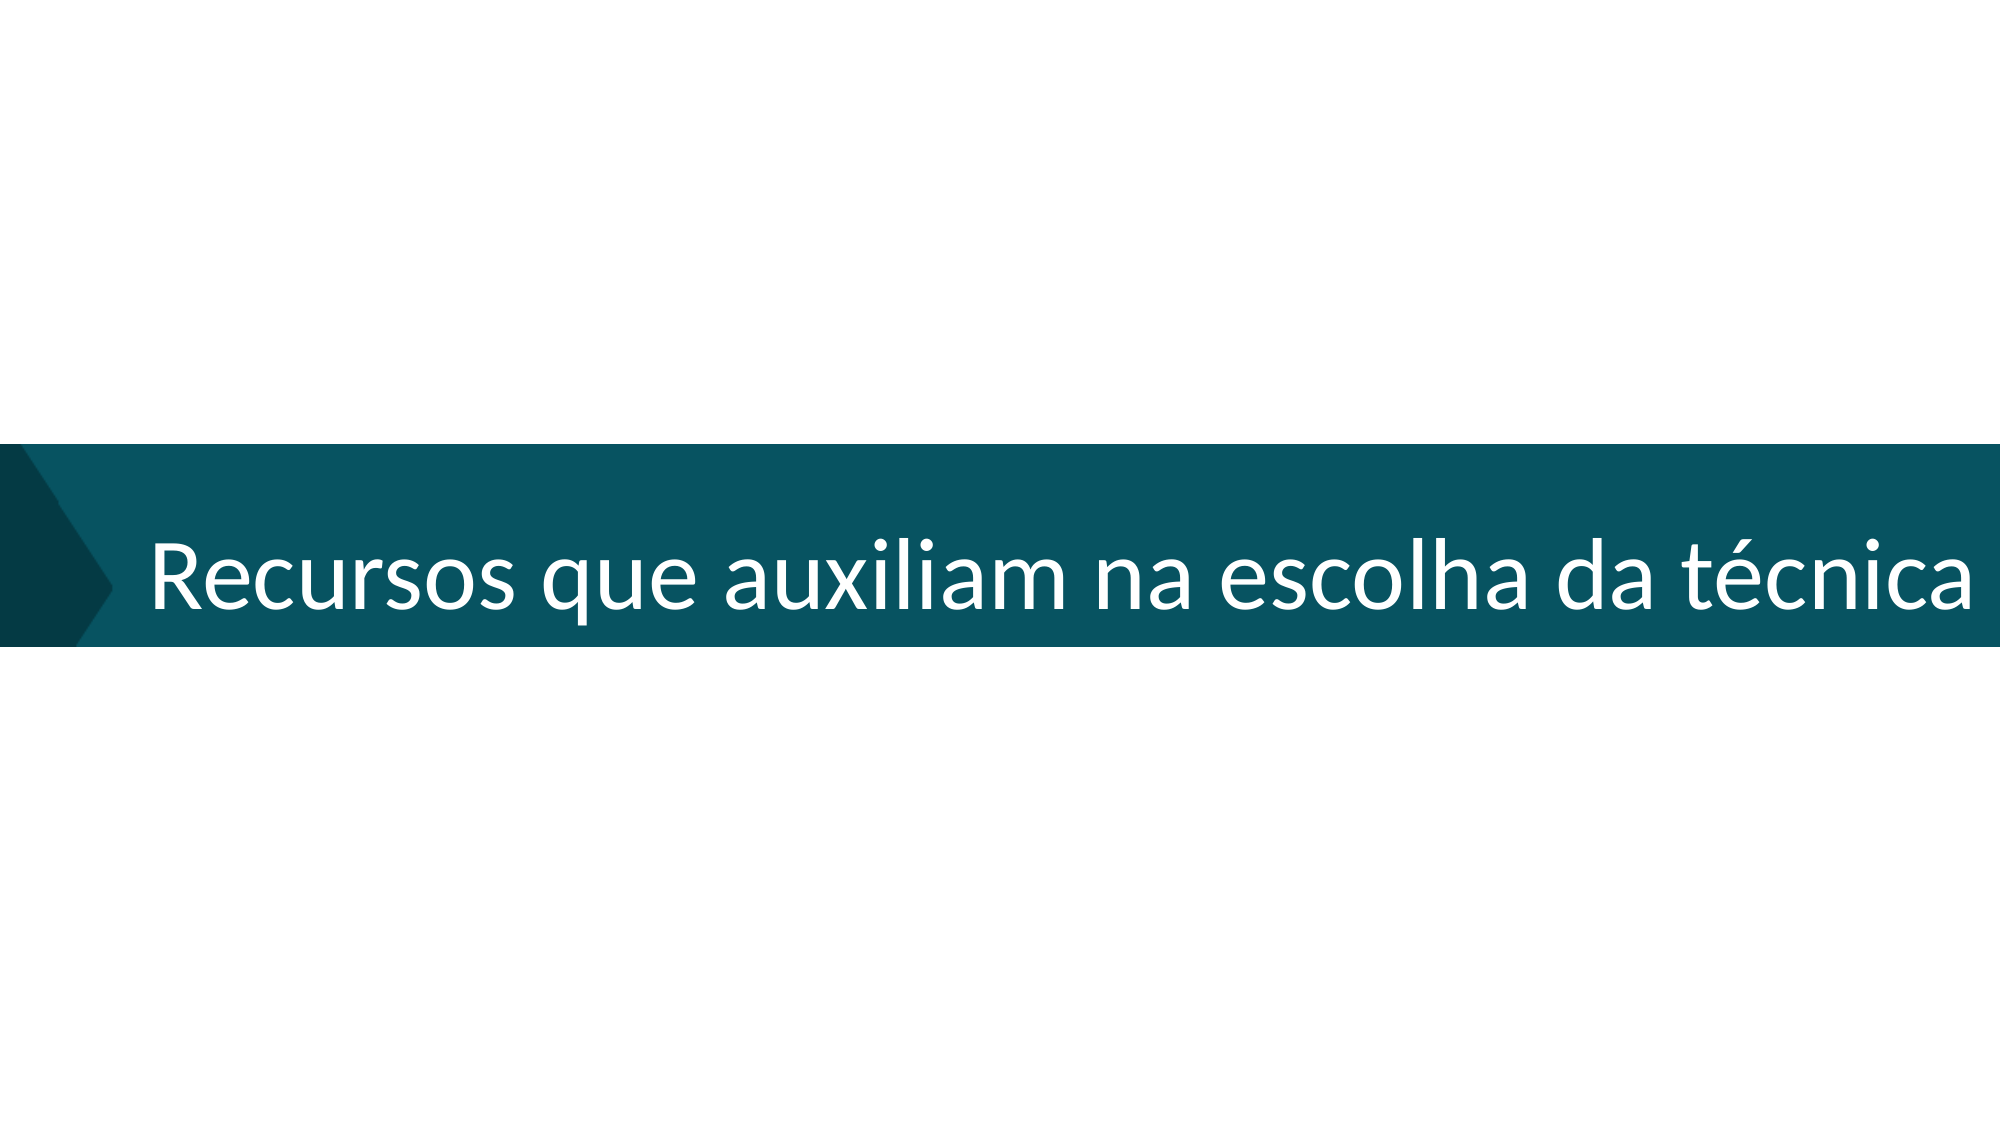

# Recursos que auxiliam na escolha da técnica